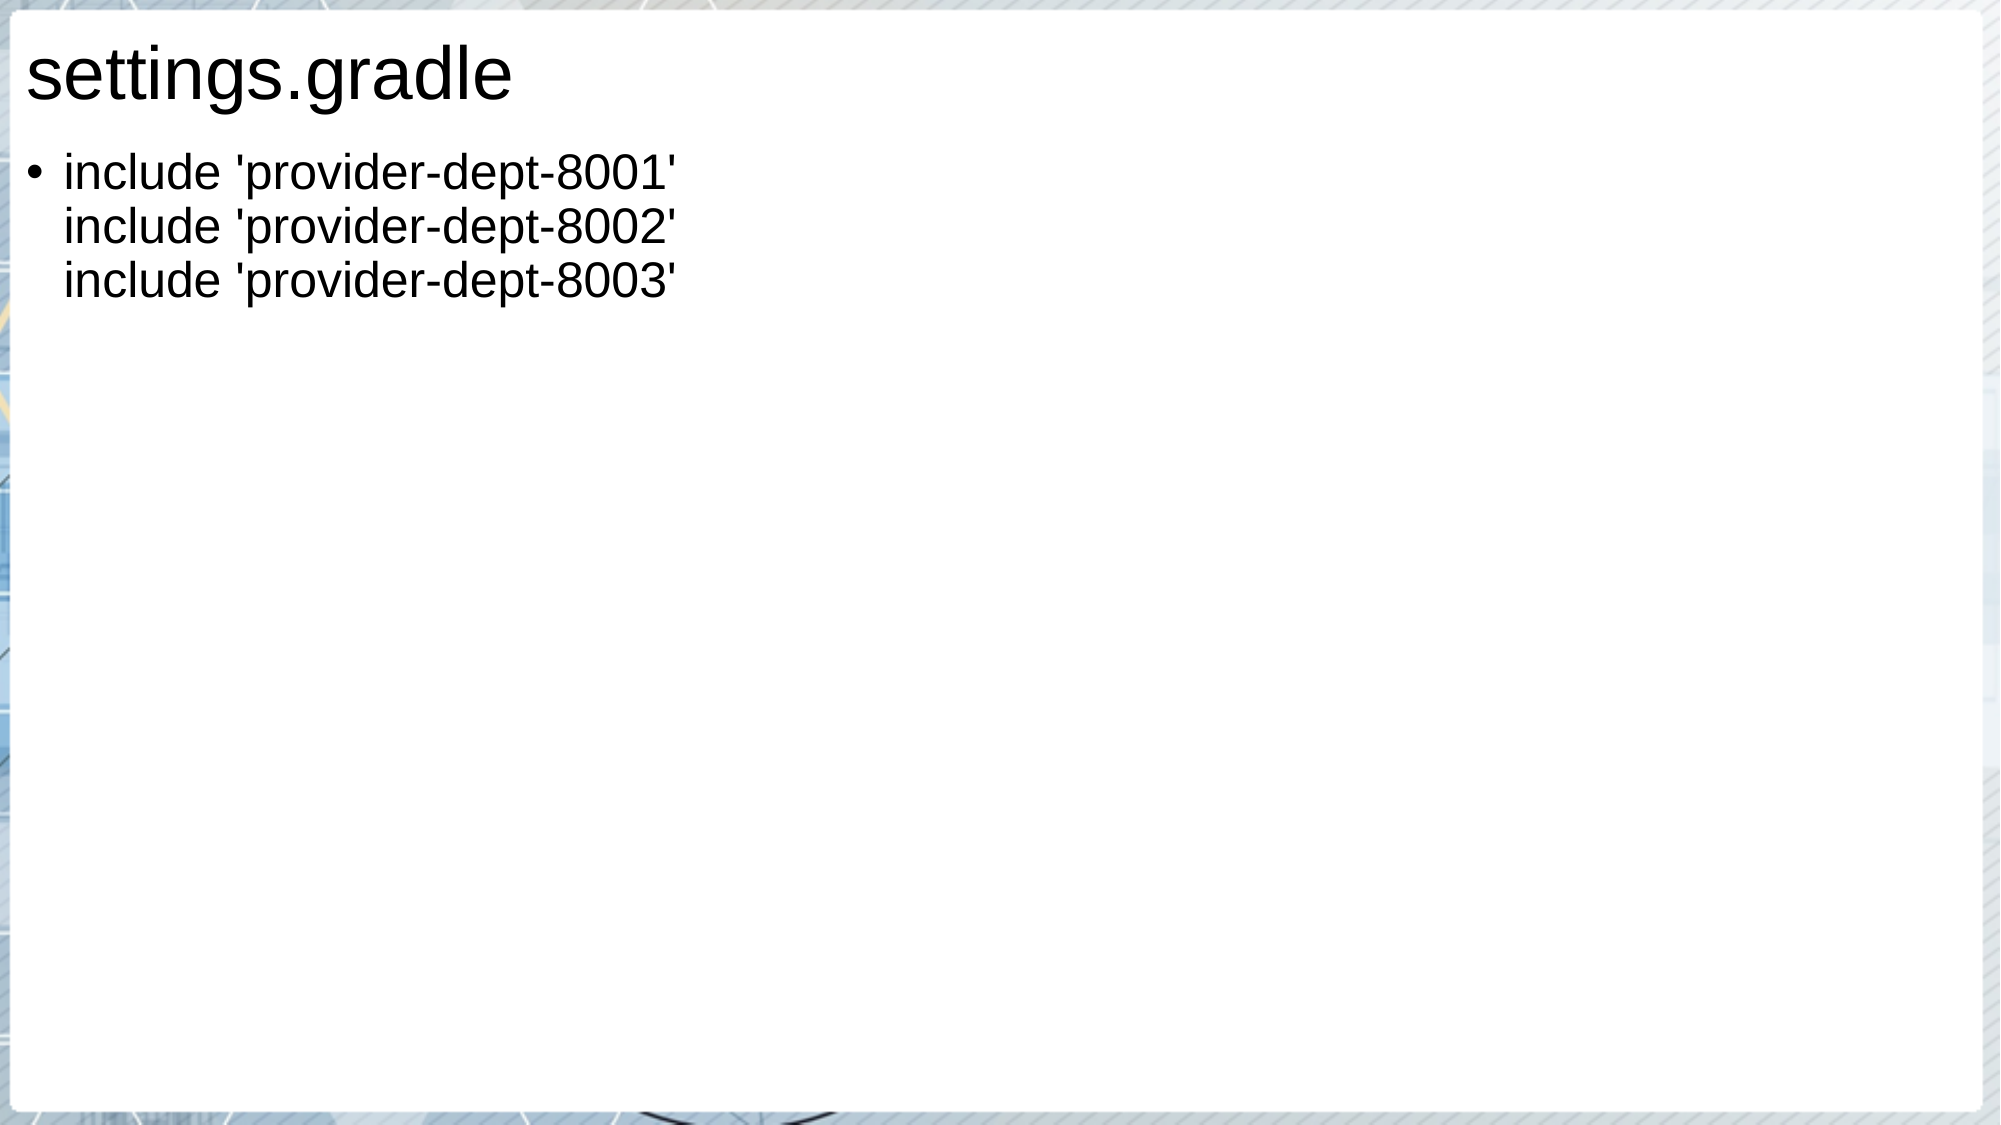

# settings.gradle
include 'provider-dept-8001'
include 'provider-dept-8002'
include 'provider-dept-8003'